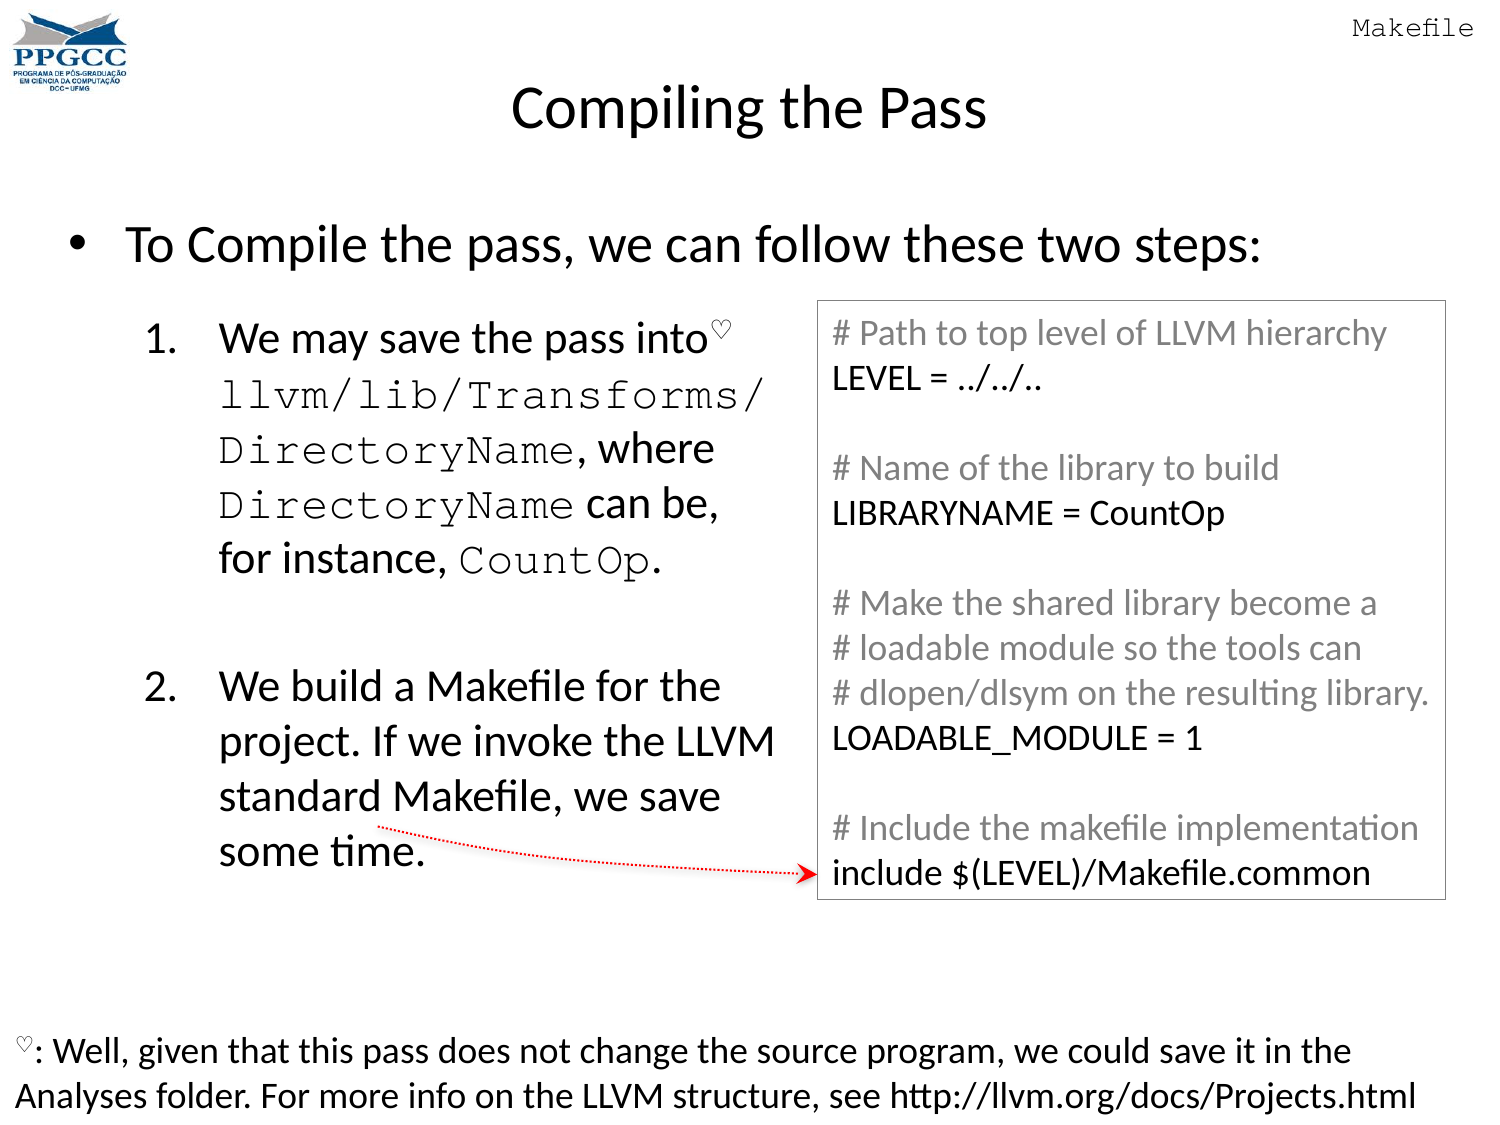

Makefile
# Compiling the Pass
To Compile the pass, we can follow these two steps:
We may save the pass into♡ llvm/lib/Transforms/DirectoryName, where DirectoryName can be, for instance, CountOp.

We build a Makefile for the project. If we invoke the LLVM standard Makefile, we save some time.
# Path to top level of LLVM hierarchy
LEVEL = ../../..

# Name of the library to build
LIBRARYNAME = CountOp

# Make the shared library become a
# loadable module so the tools can
# dlopen/dlsym on the resulting library.
LOADABLE_MODULE = 1

# Include the makefile implementation
include $(LEVEL)/Makefile.common

♡: Well, given that this pass does not change the source program, we could save it in the Analyses folder. For more info on the LLVM structure, see http://llvm.org/docs/Projects.html